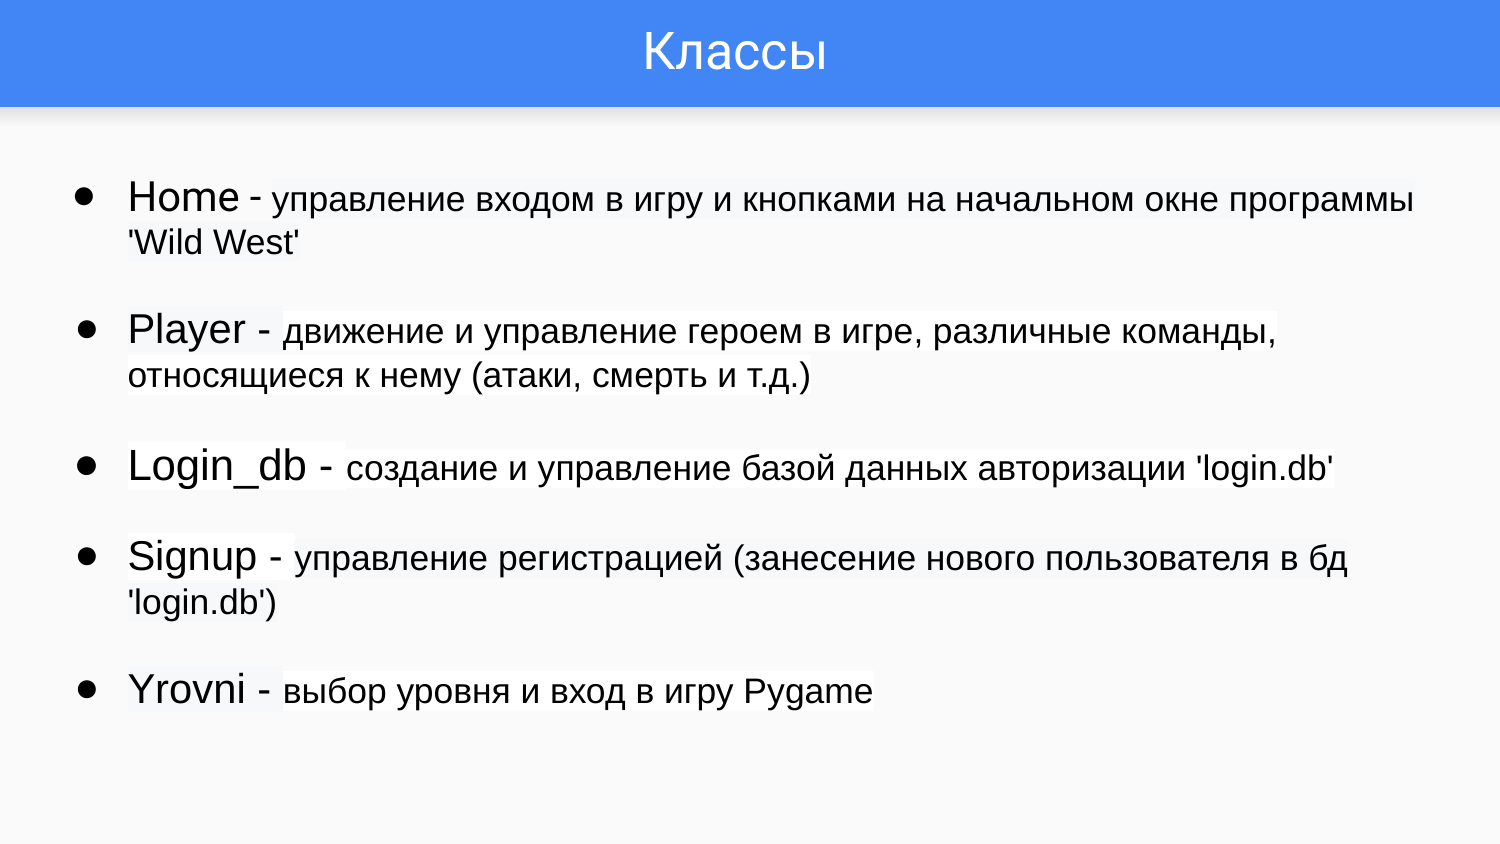

# Классы
Home - управление входом в игру и кнопками на начальном окне программы 'Wild West'

Player - движение и управление героем в игре, различные команды, относящиеся к нему (атаки, смерть и т.д.)

Login_db - создание и управление базой данных авторизации 'login.db'

Signup - управление регистрацией (занесение нового пользователя в бд 'login.db')

Yrovni - выбор уровня и вход в игру Pygame